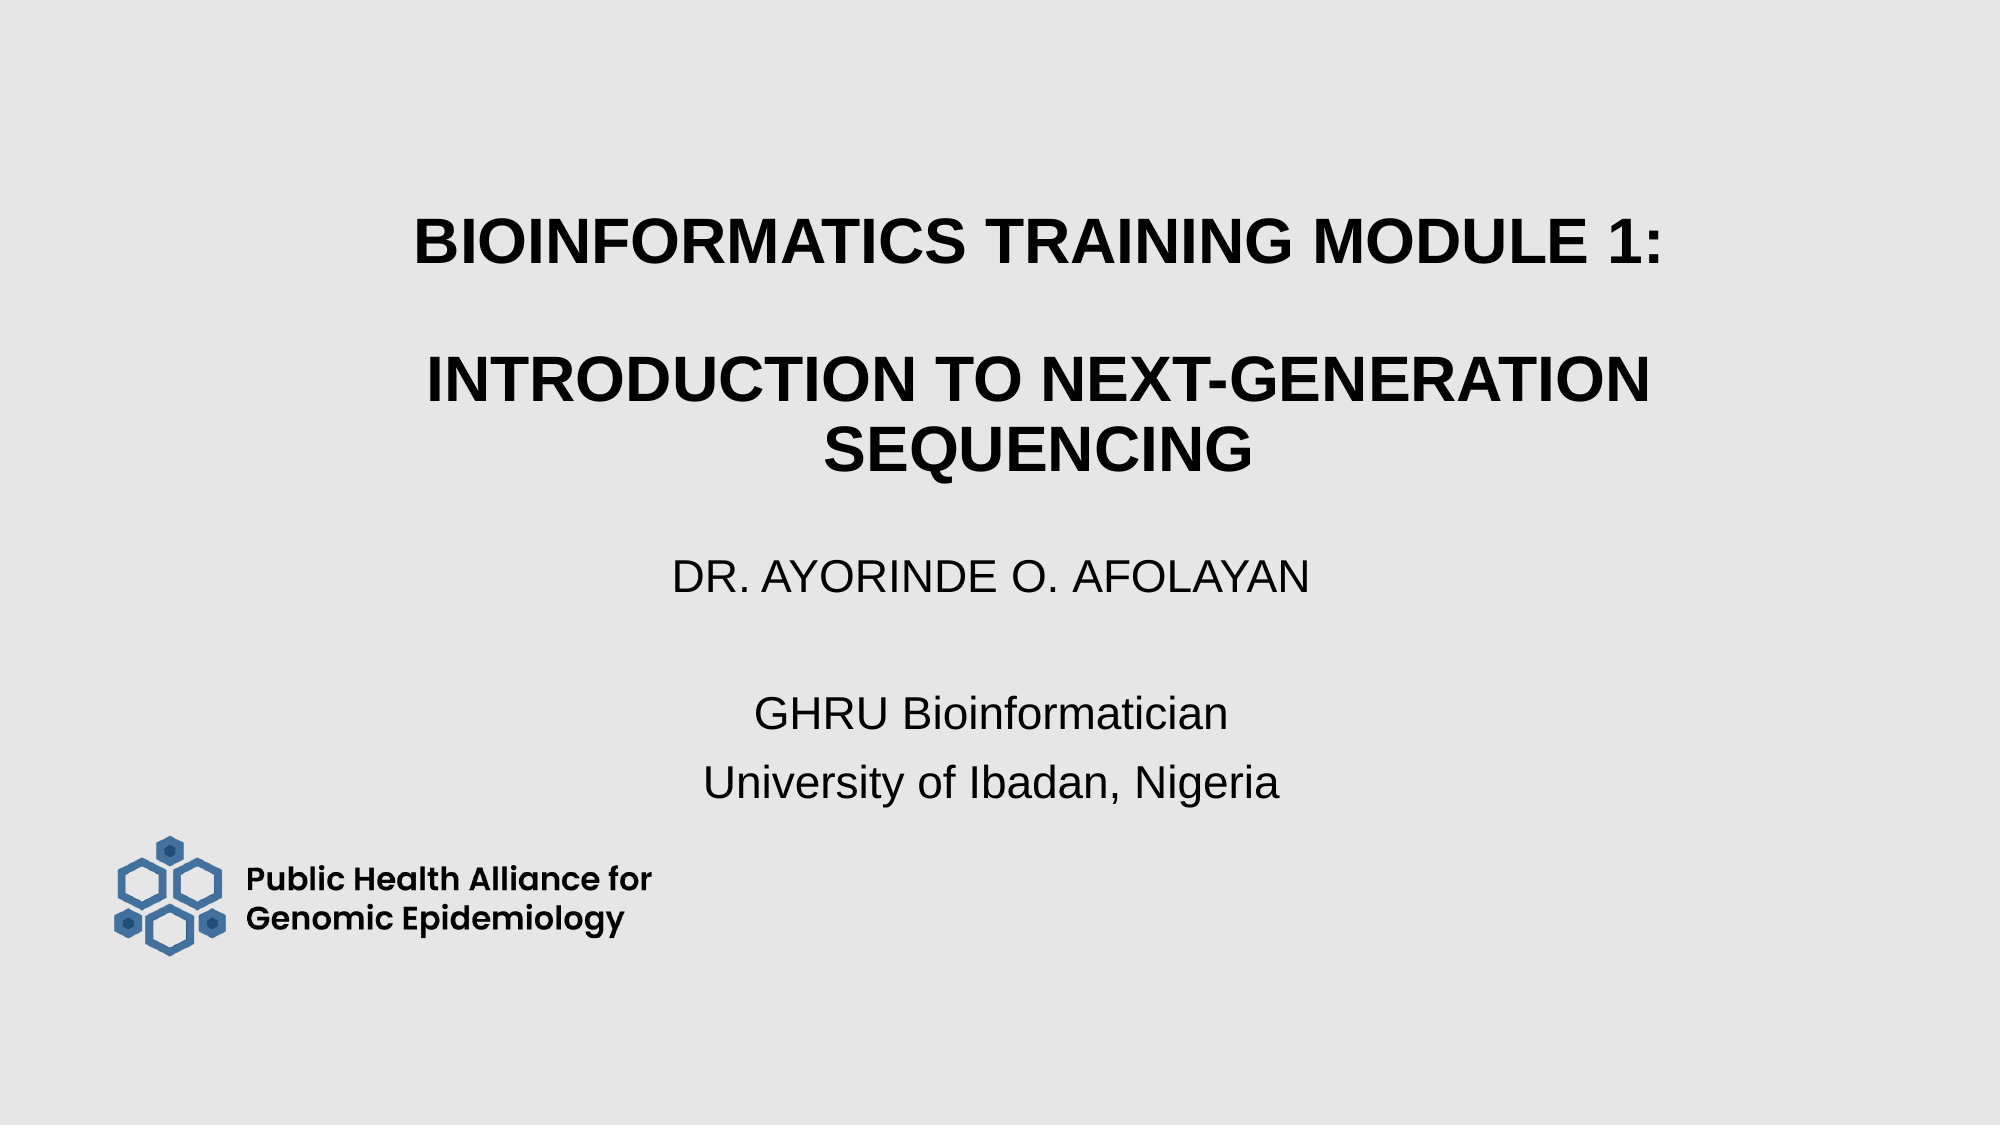

# BIOINFORMATICS TRAINING MODULE 1: INTRODUCTION TO NEXT-GENERATION SEQUENCING
DR. AYORINDE O. AFOLAYAN

GHRU Bioinformatician
University of Ibadan, Nigeria